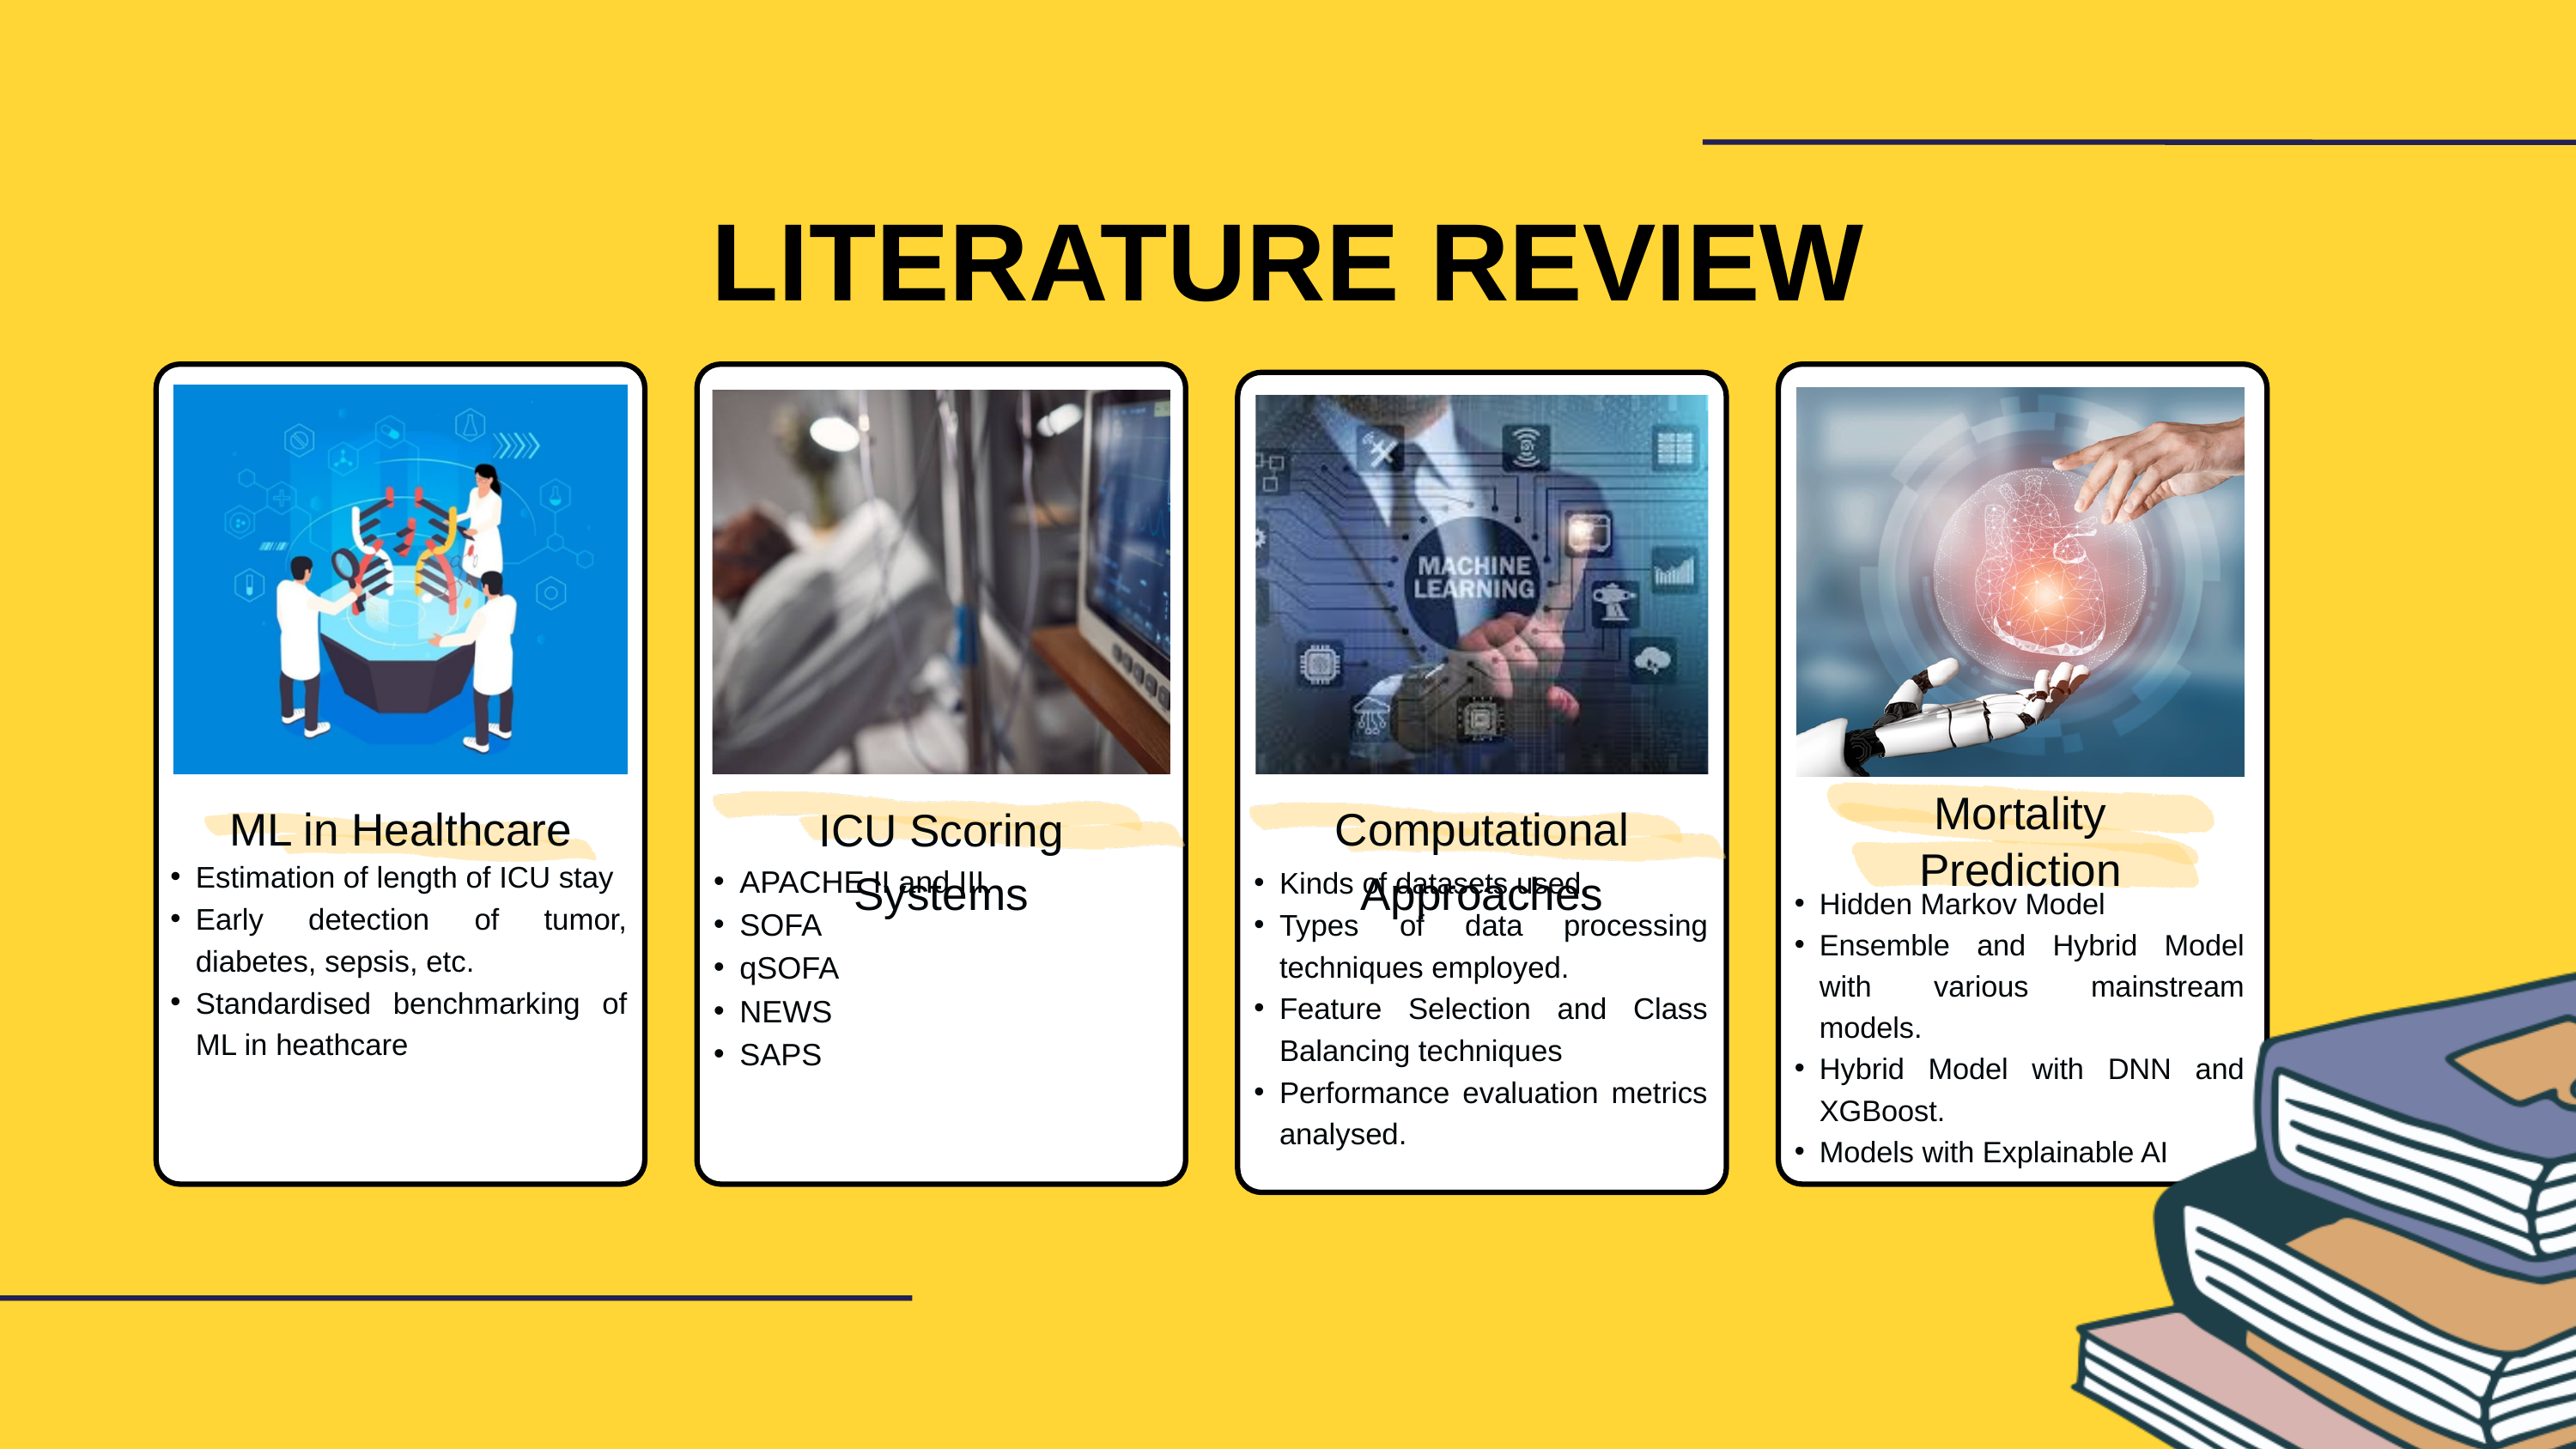

LITERATURE REVIEW

Mortality Prediction

ML in Healthcare
Computational Approaches
ICU Scoring Systems

Estimation of length of ICU stay
Early detection of tumor, diabetes, sepsis, etc.
Standardised benchmarking of ML in heathcare
APACHE II and III.
SOFA
qSOFA
NEWS
SAPS
Kinds of datasets used.
Types of data processing techniques employed.
Feature Selection and Class Balancing techniques
Performance evaluation metrics analysed.
Hidden Markov Model
Ensemble and Hybrid Model with various mainstream models.
Hybrid Model with DNN and XGBoost.
Models with Explainable AI